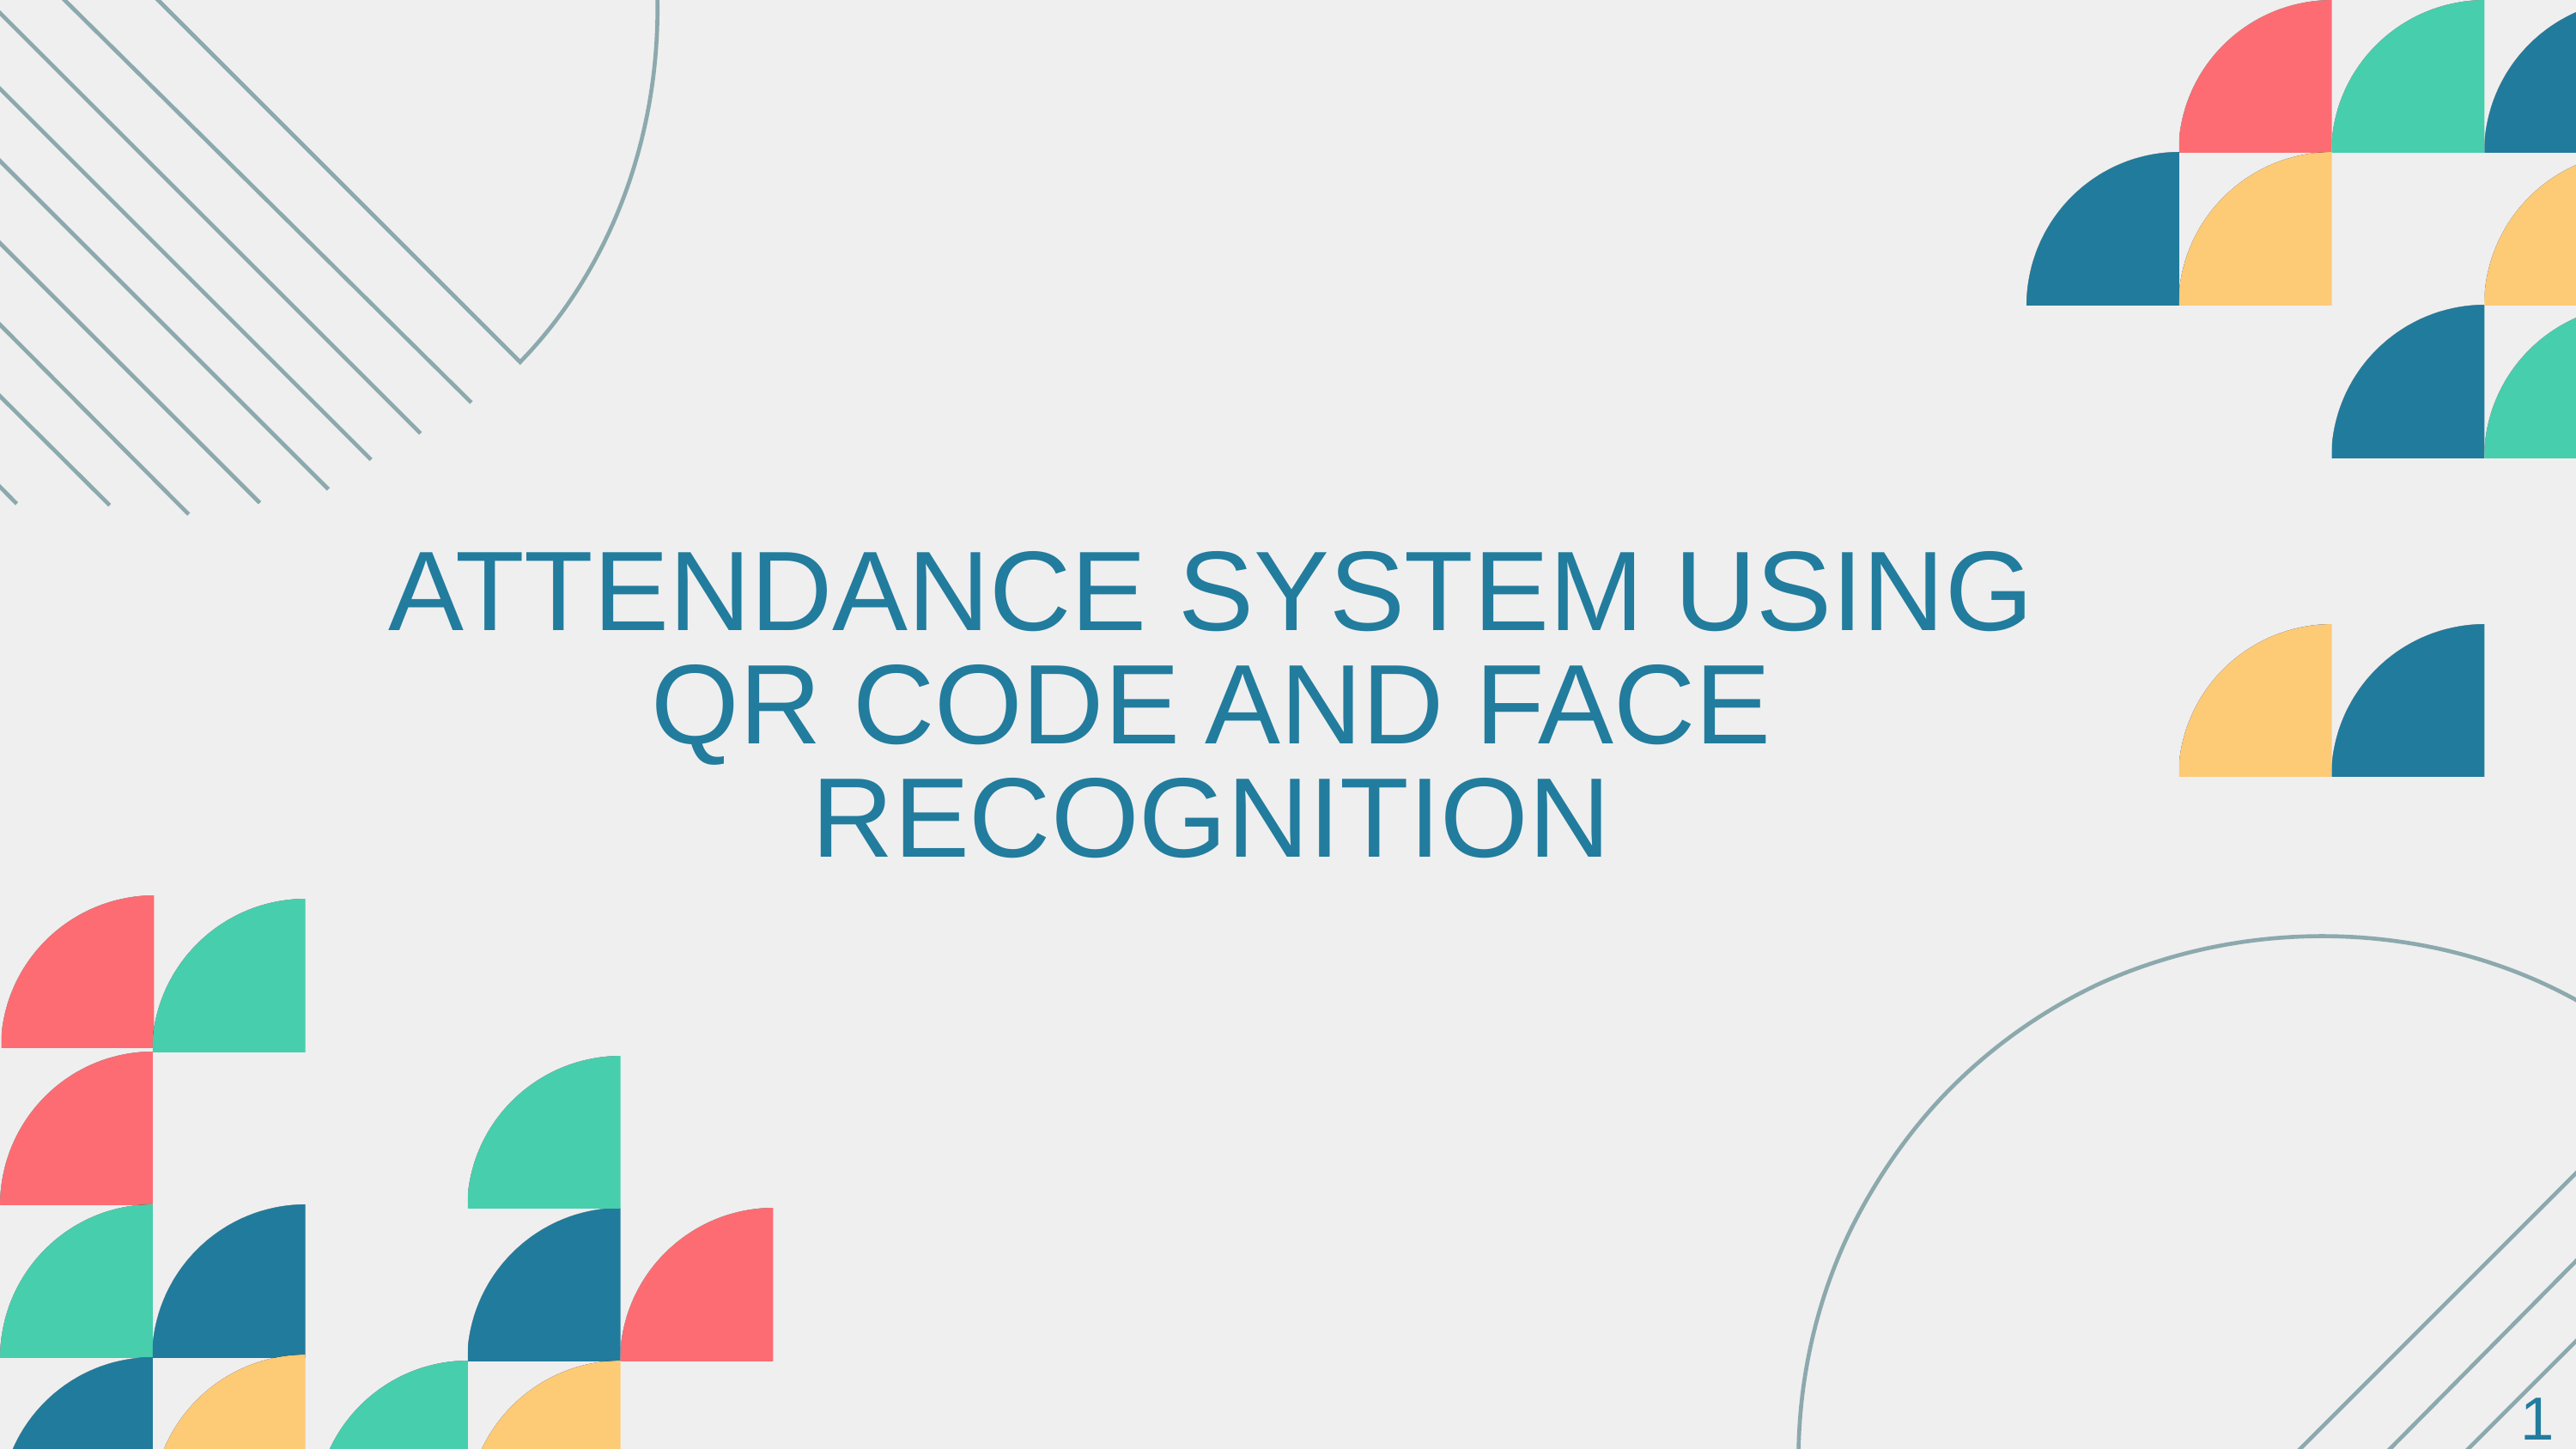

ATTENDANCE SYSTEM USING QR CODE AND FACE RECOGNITION

1